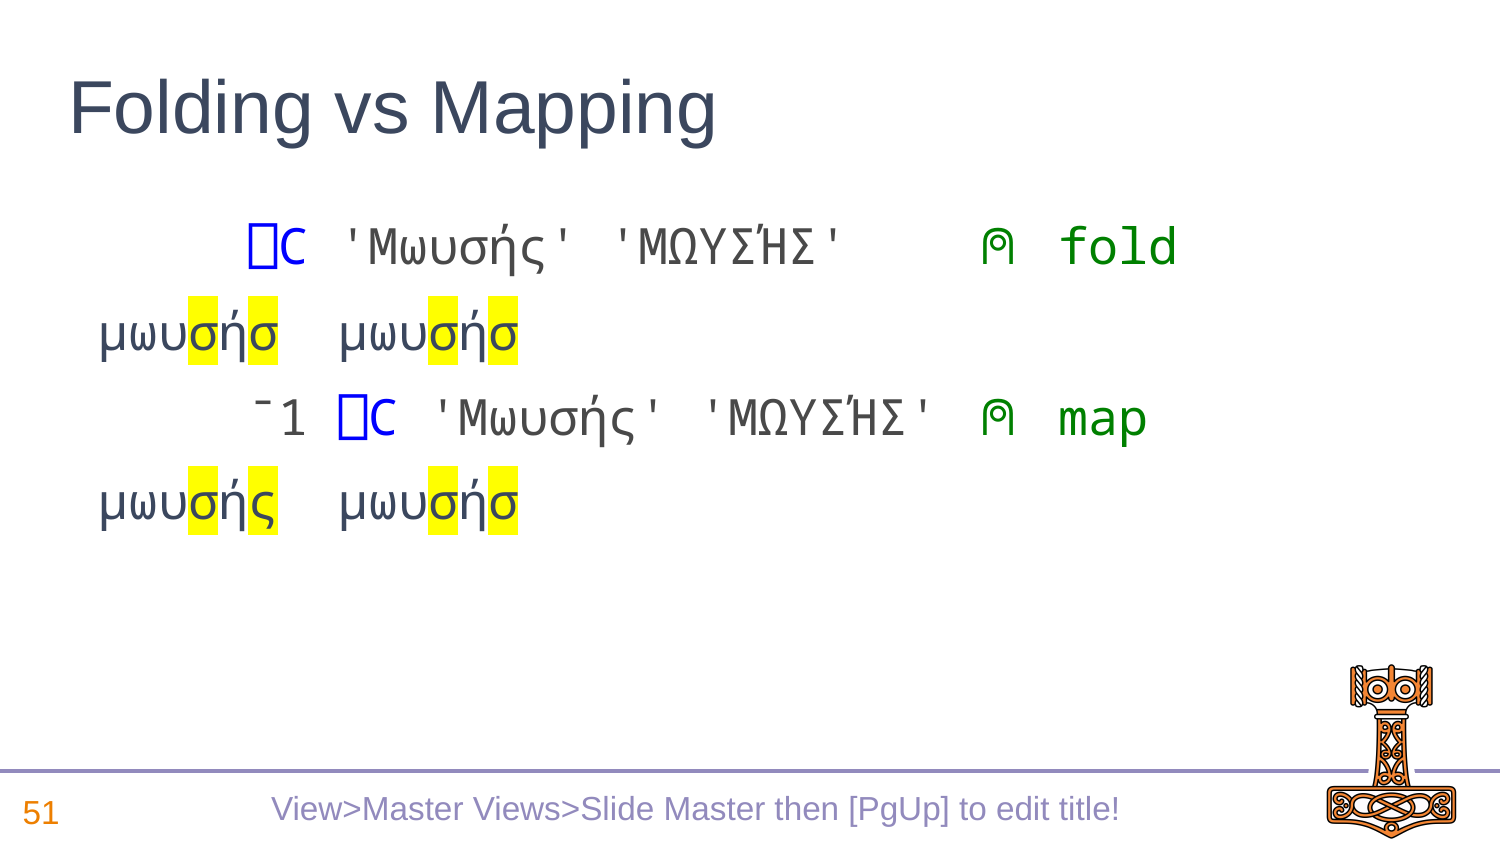

# Folding vs Mapping
      ⎕C 'Μωυσής' 'ΜΩΥΣΉΣ'    ⍝ fold
 μωυσήσ  μωυσήσ
      ¯1 ⎕C 'Μωυσής' 'ΜΩΥΣΉΣ' ⍝ map
 μωυσής  μωυσήσ